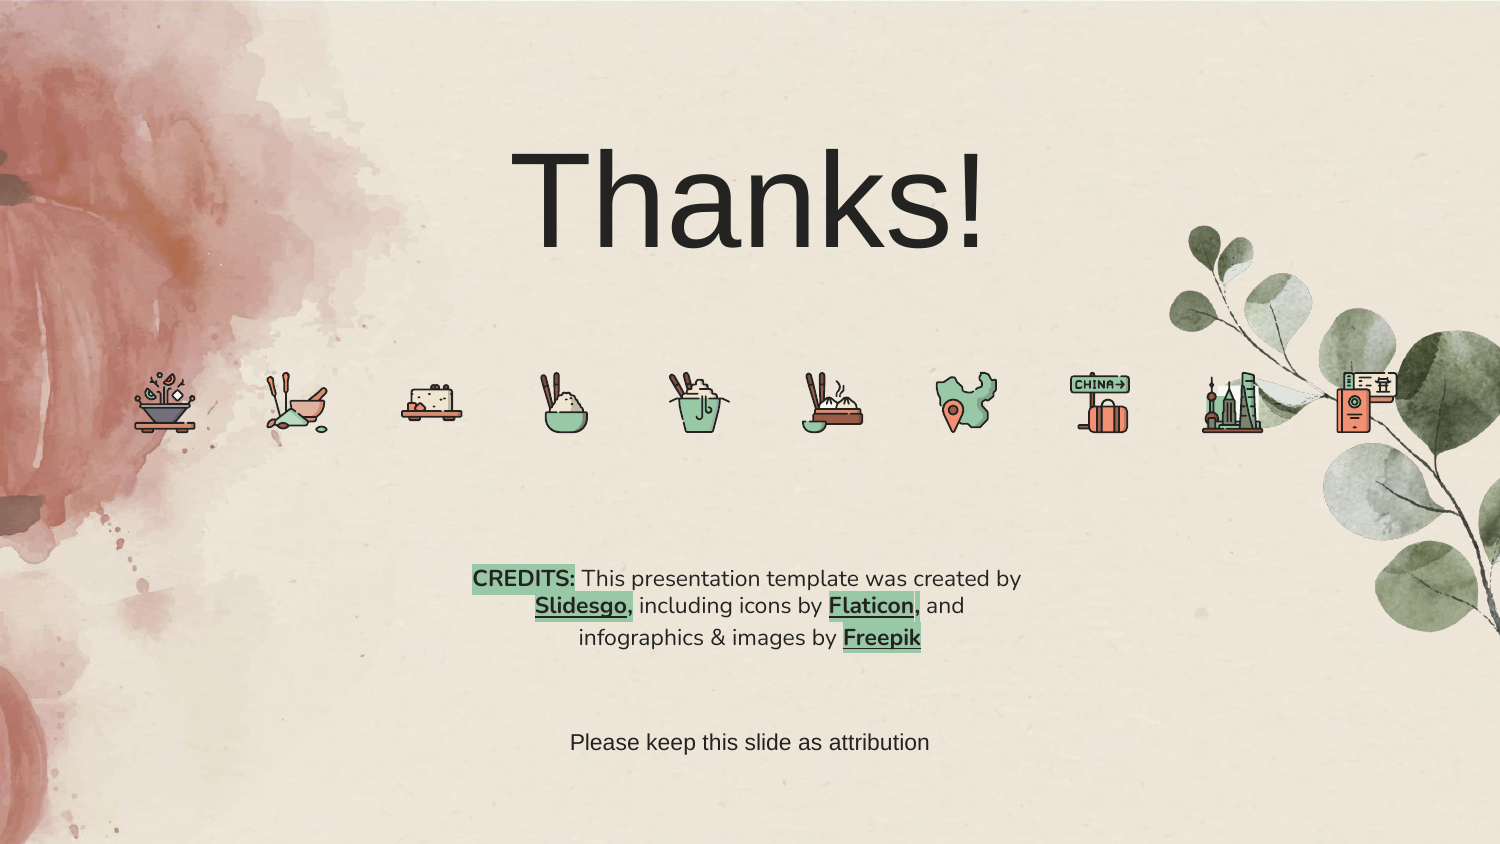

# Thanks!

Please keep this slide as attribution